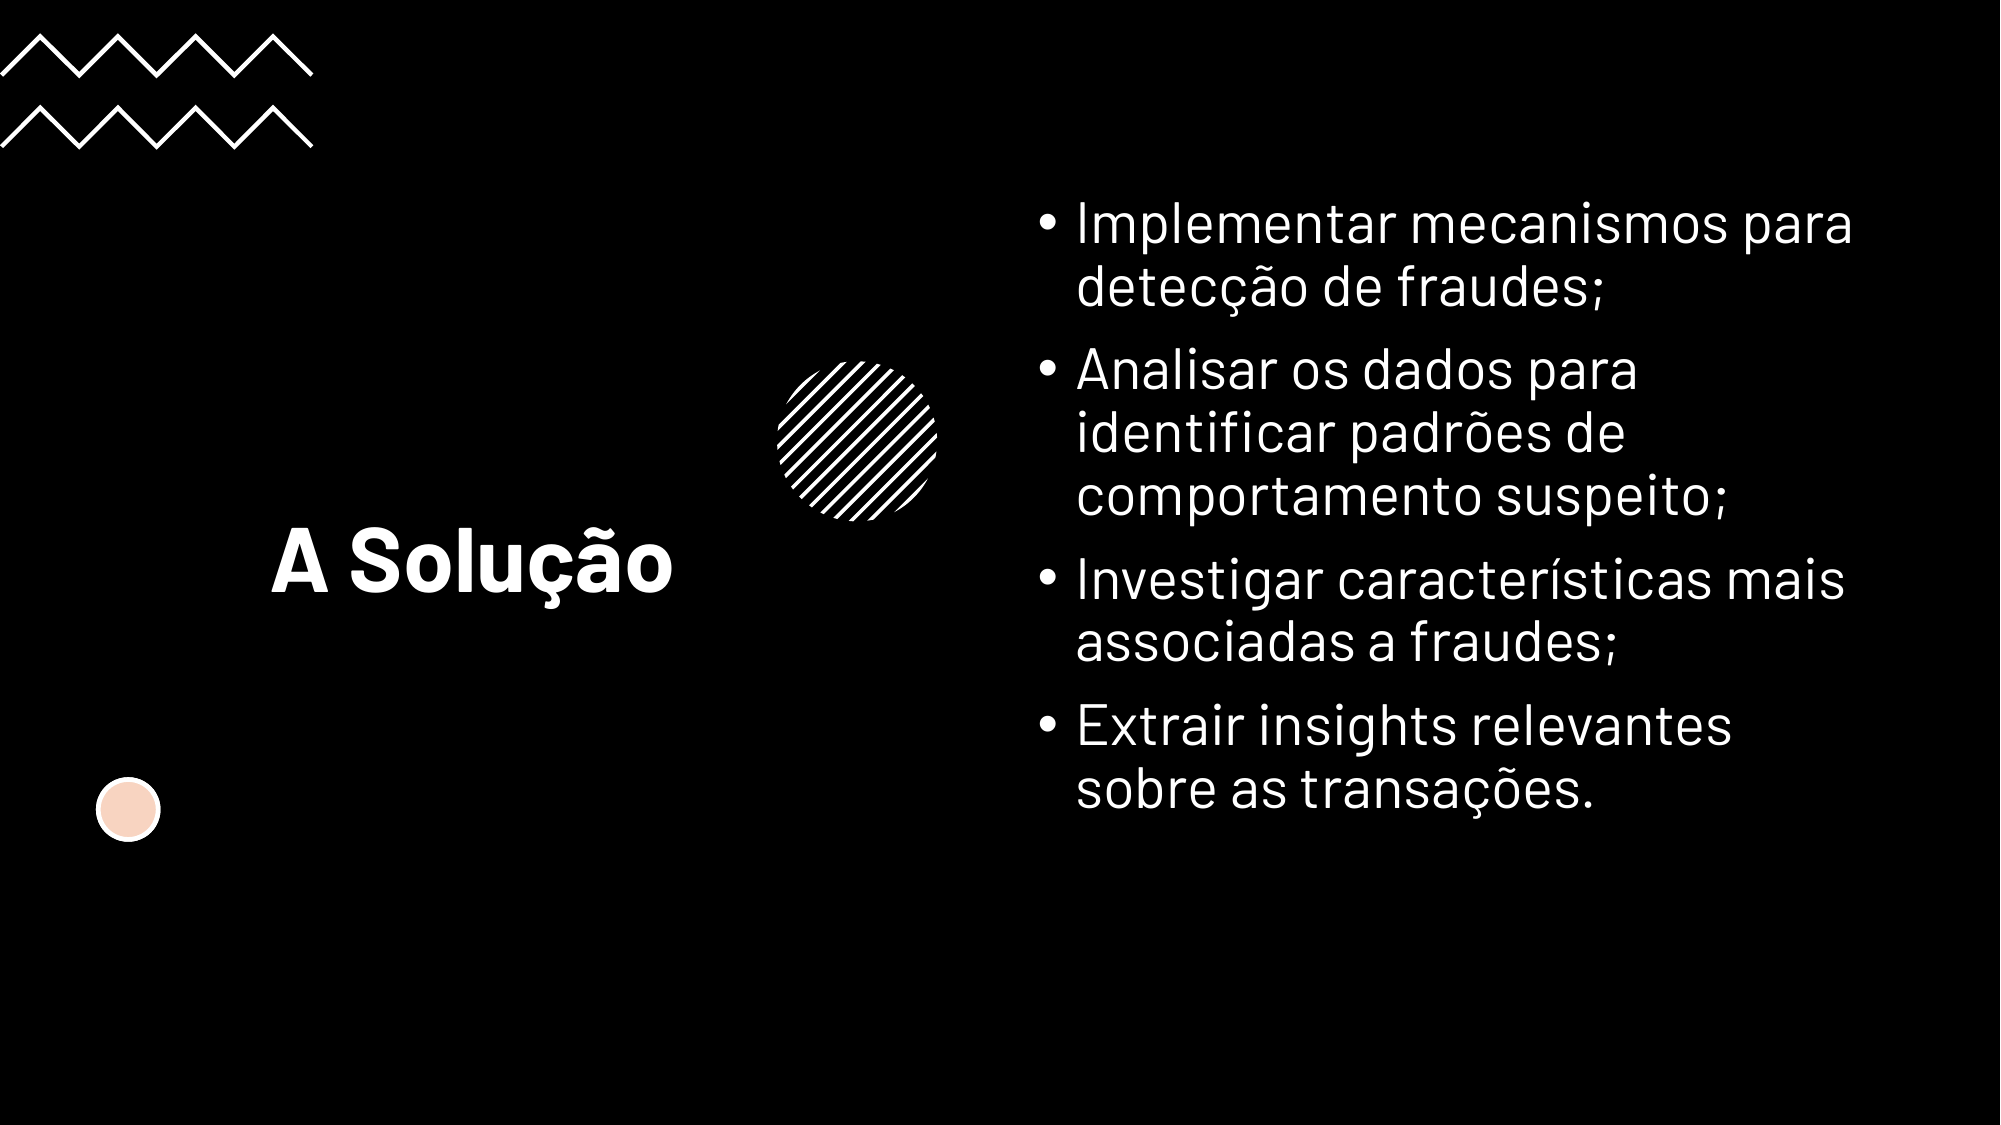

# A Solução
Implementar mecanismos para detecção de fraudes;
Analisar os dados para identificar padrões de comportamento suspeito;
Investigar características mais associadas a fraudes;
Extrair insights relevantes sobre as transações.